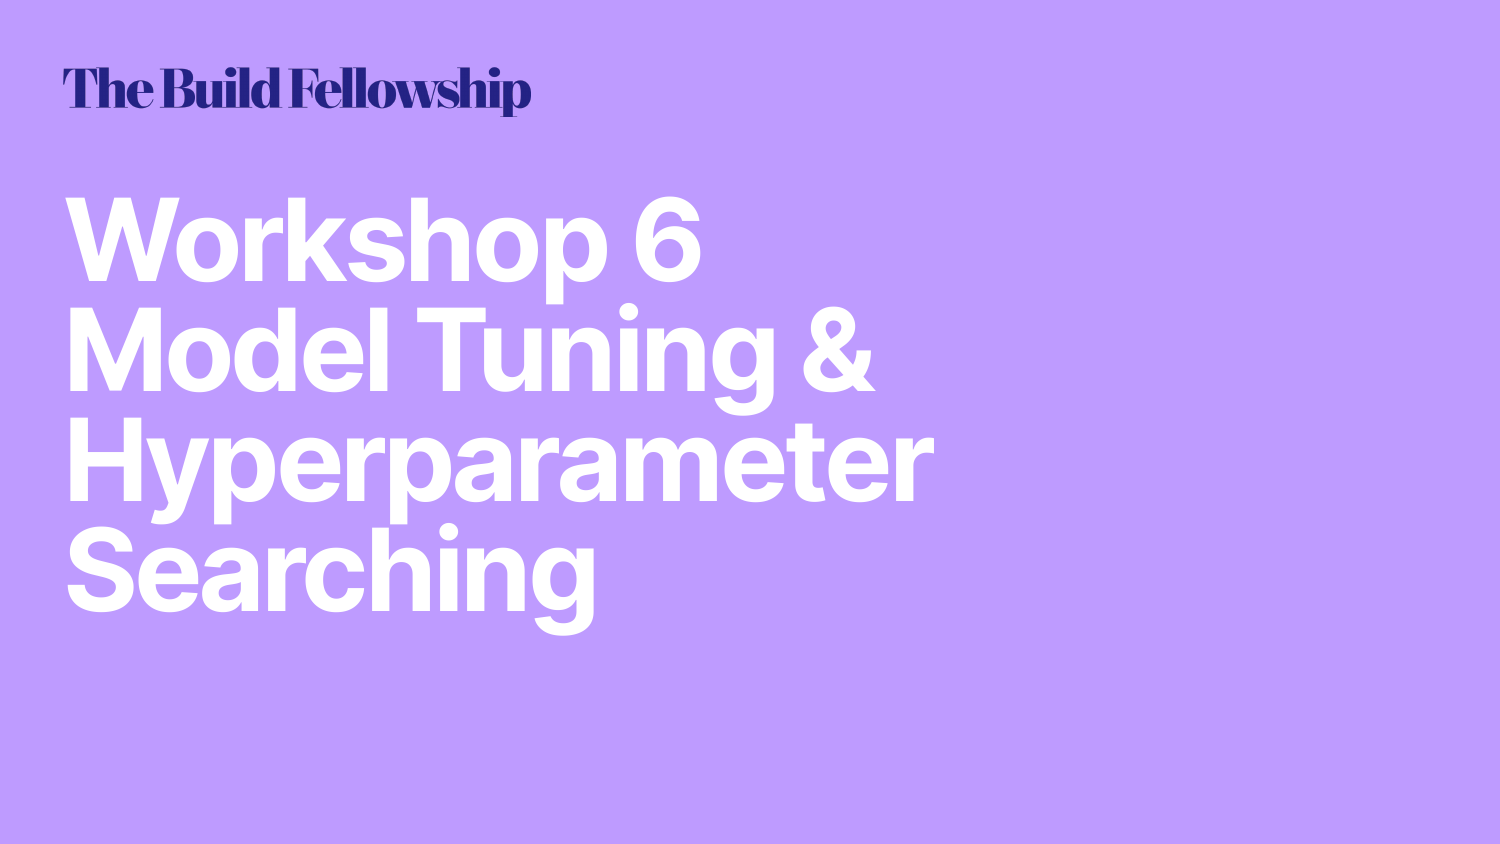

# Workshop 6
Model Tuning & Hyperparameter Searching